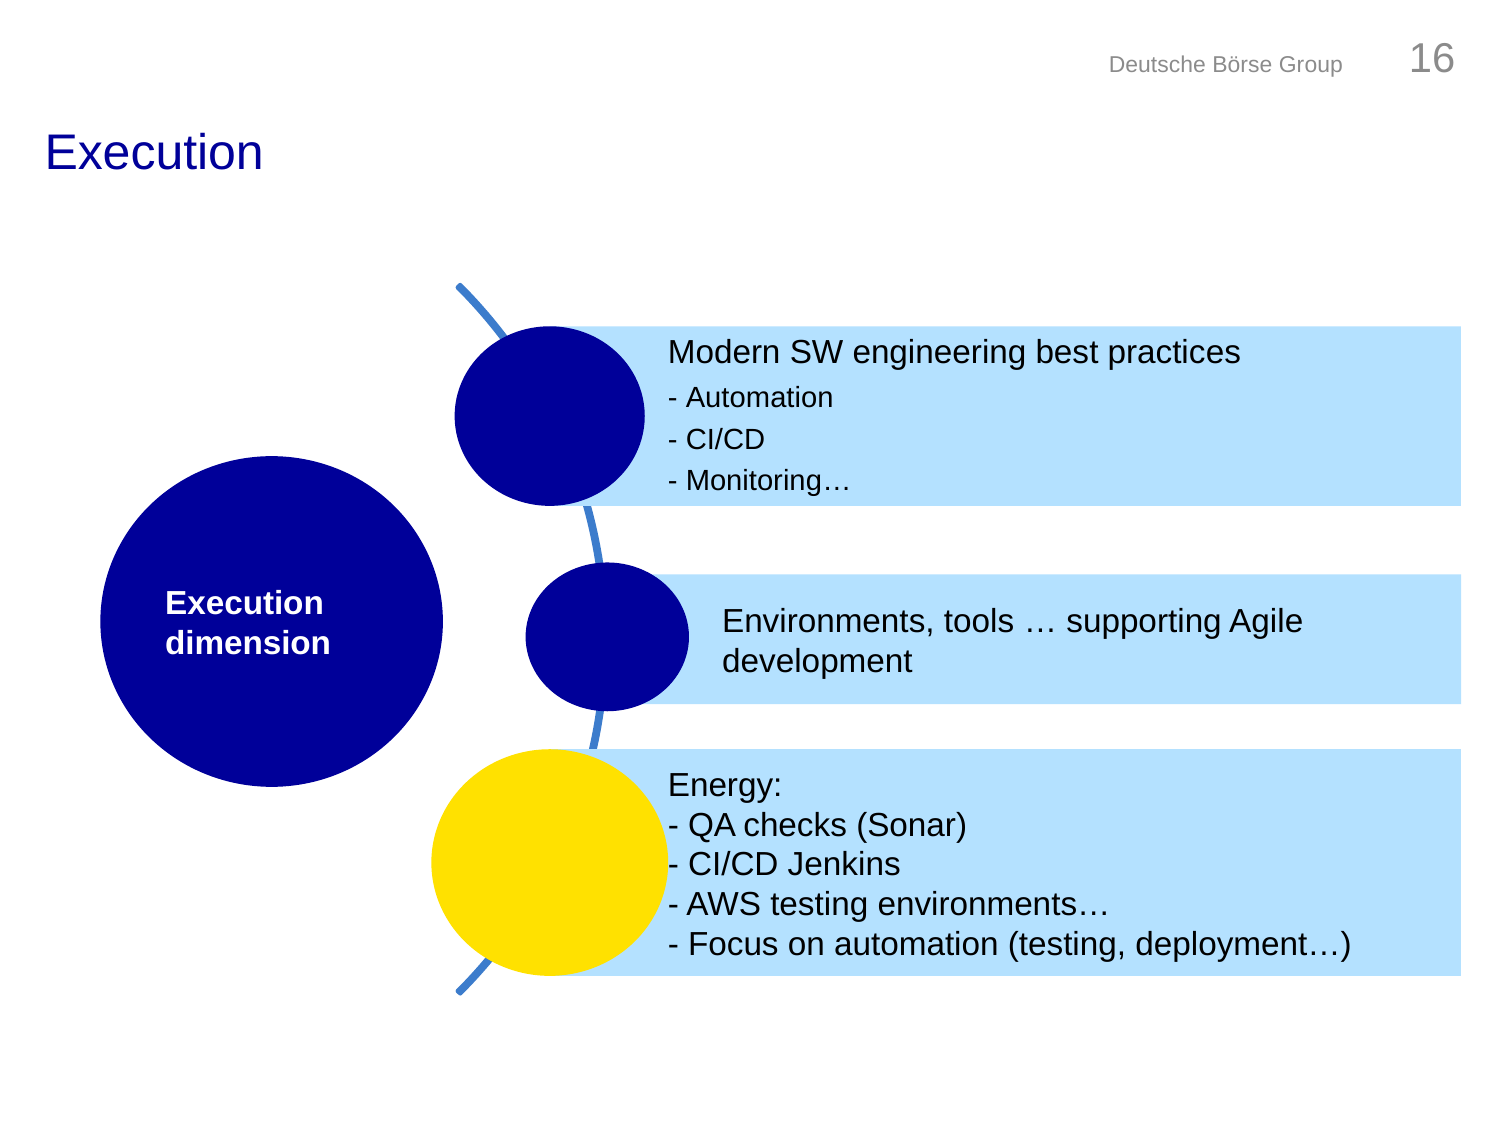

Deutsche Börse Group	16
# Execution
Modern SW engineering best practices
- Automation
- CI/CD
- Monitoring…
Environments, tools … supporting Agile development
Energy:
- QA checks (Sonar)
- CI/CD Jenkins
- AWS testing environments…
- Focus on automation (testing, deployment…)
Execution dimension